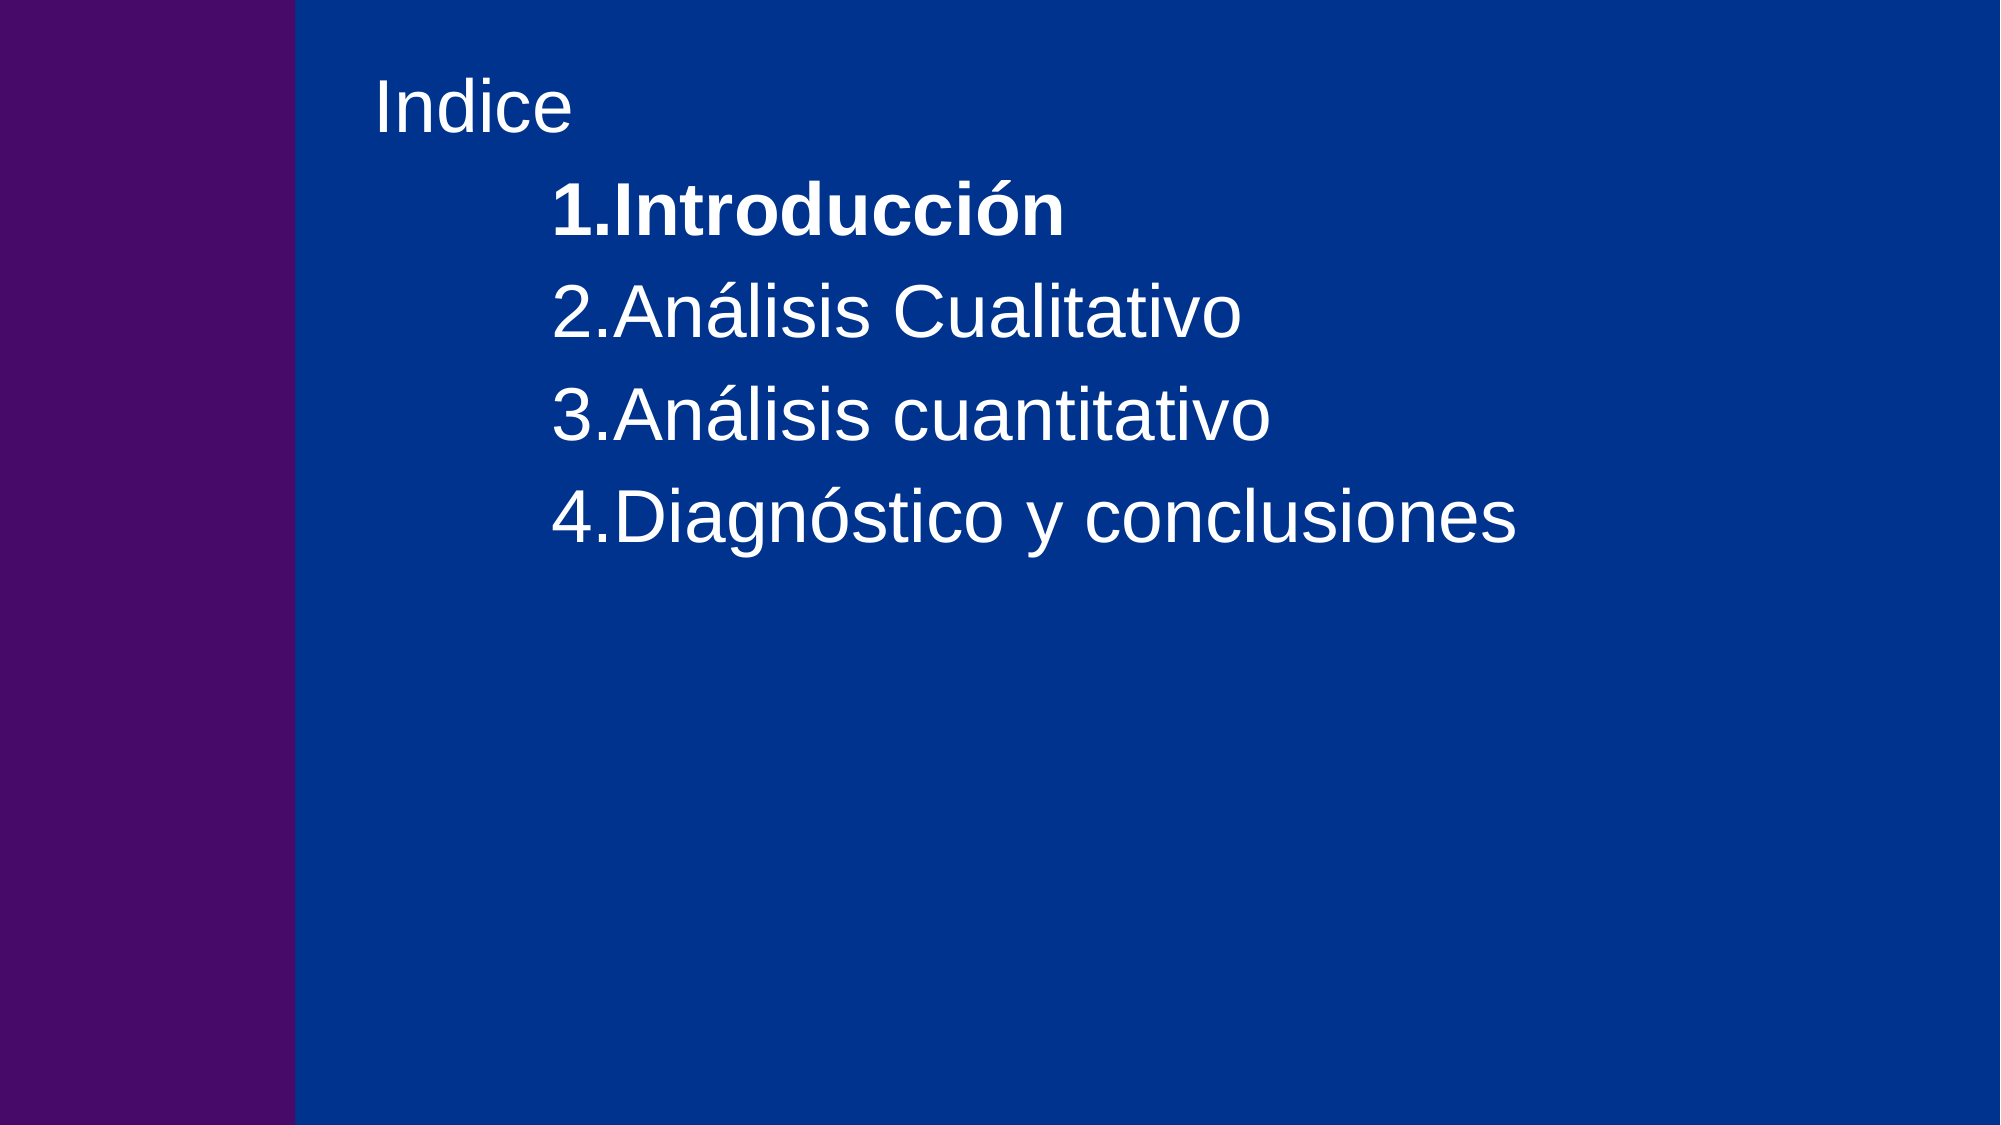

Indice
Introducción
Análisis Cualitativo
Análisis cuantitativo
Diagnóstico y conclusiones